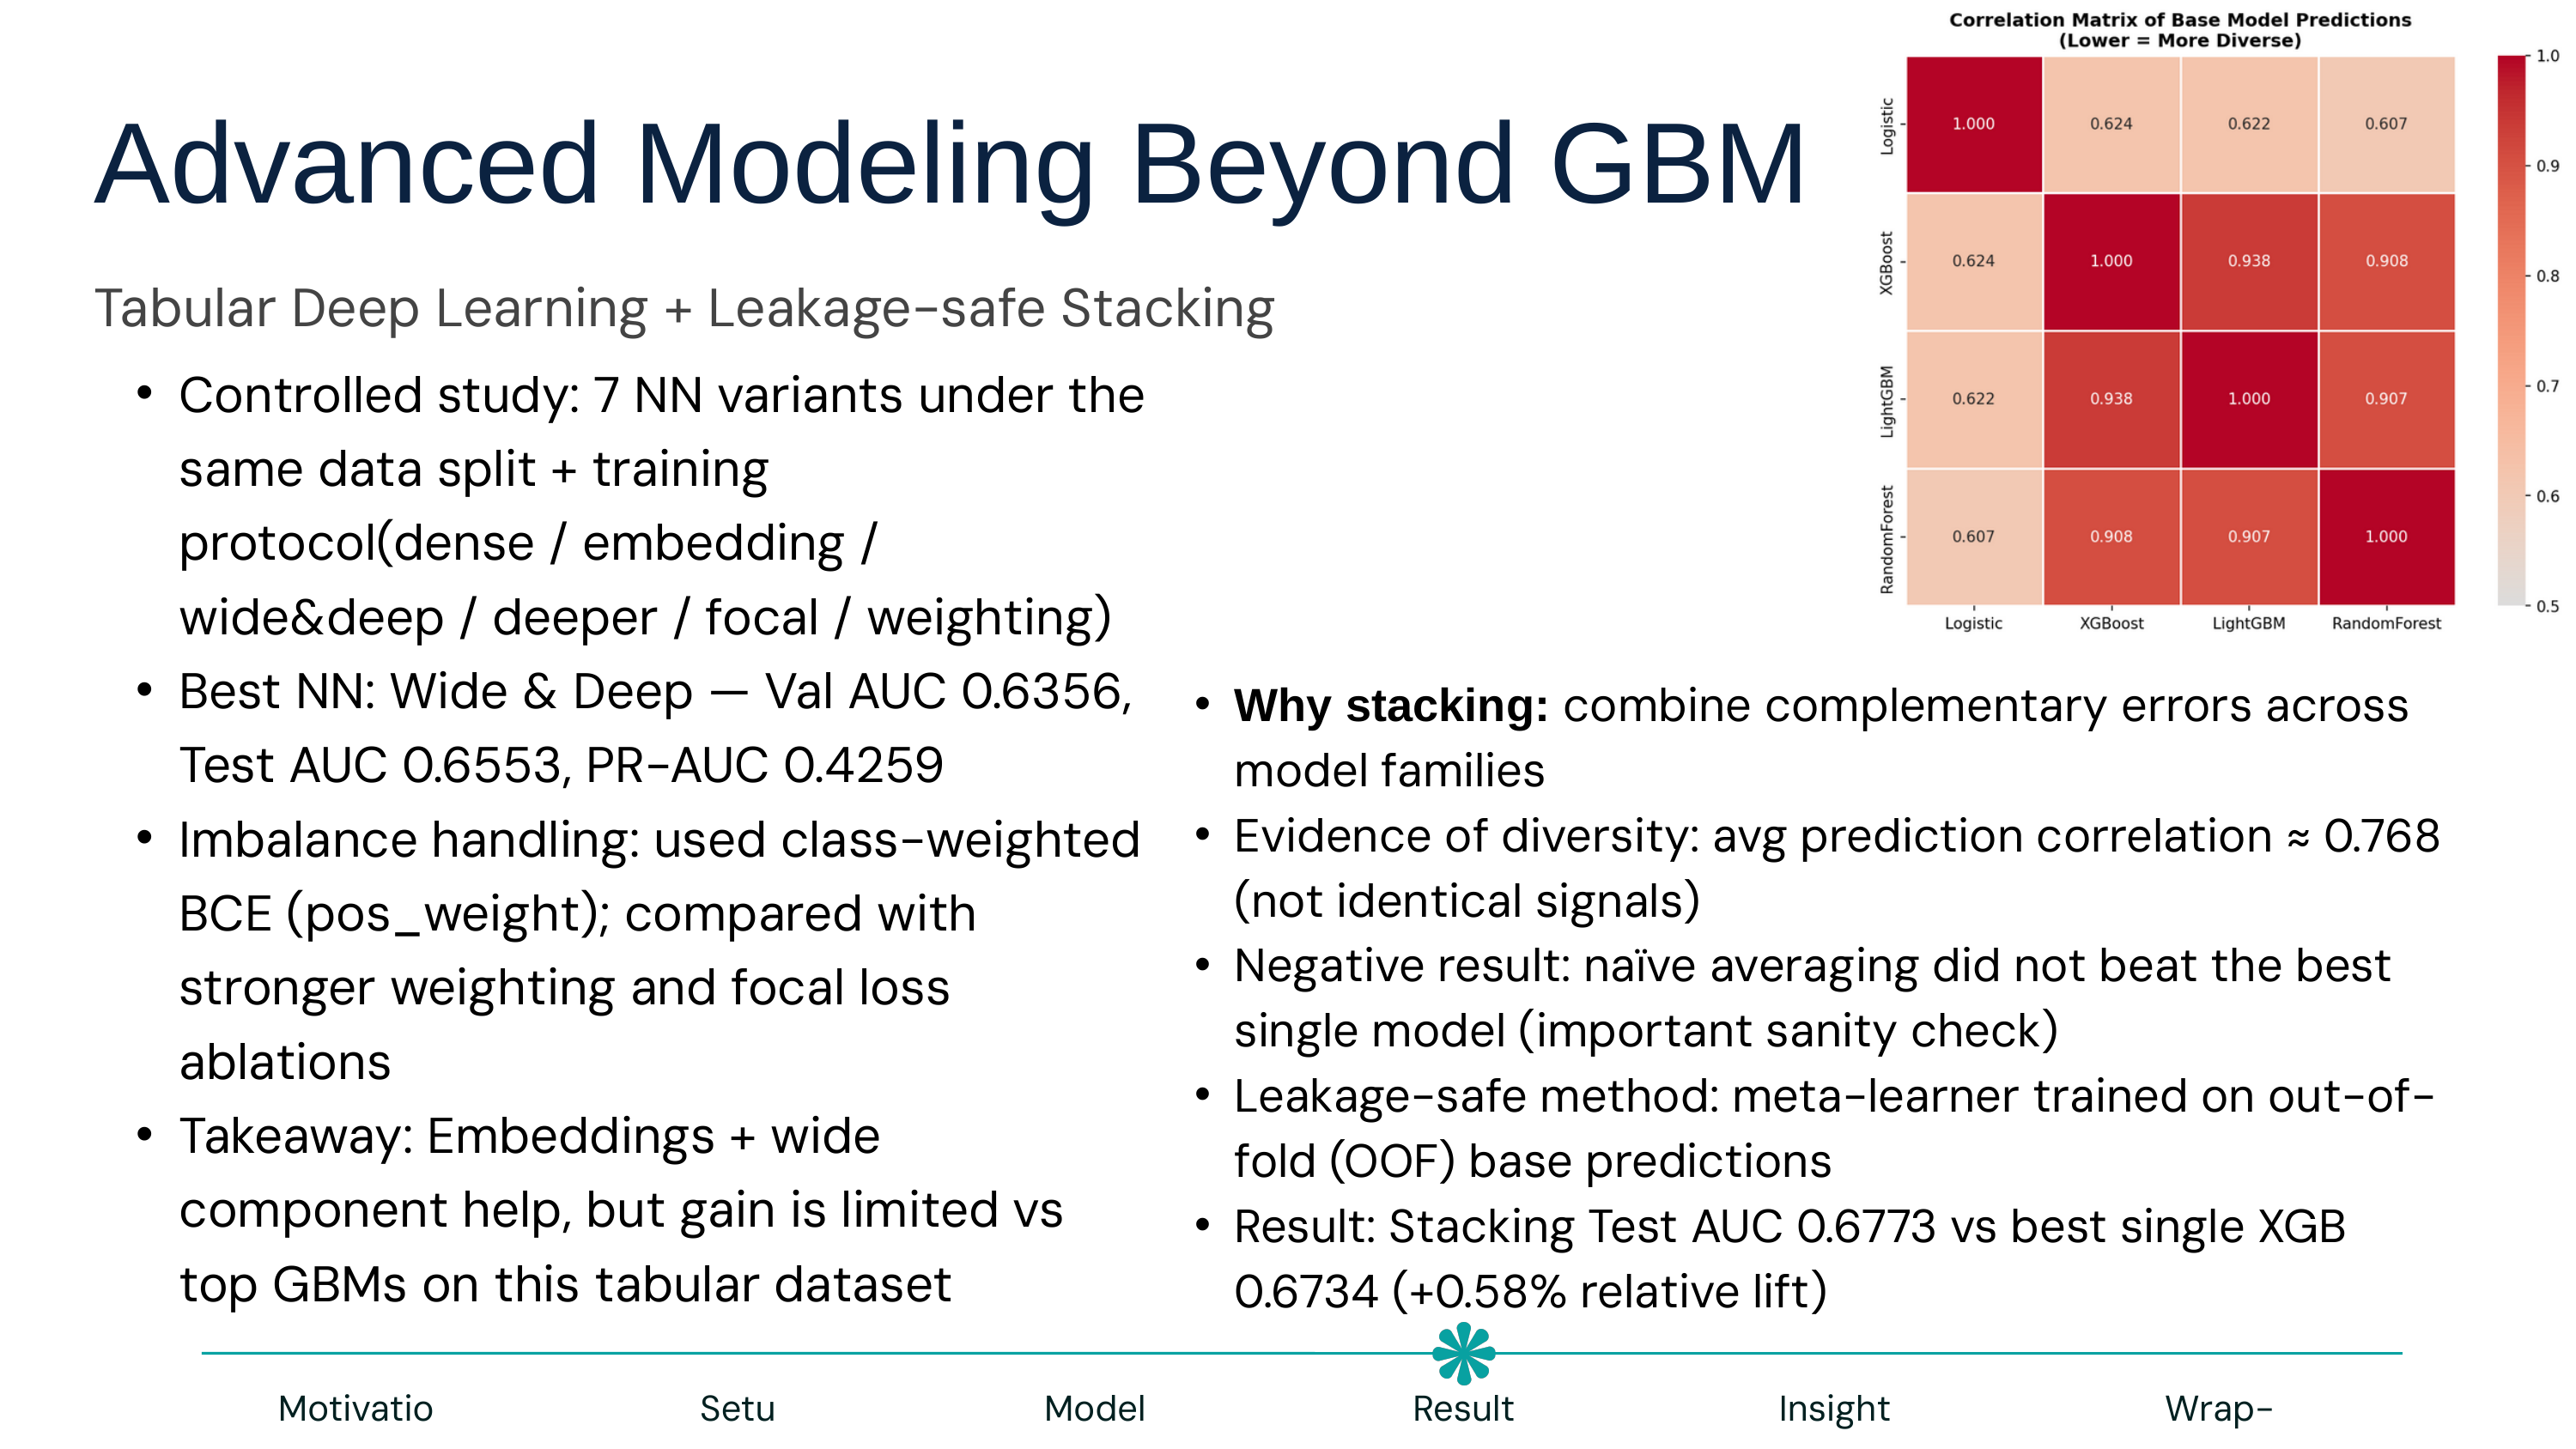

Advanced Modeling Beyond GBM
Tabular Deep Learning + Leakage-safe Stacking
Controlled study: 7 NN variants under the same data split + training protocol(dense / embedding / wide&deep / deeper / focal / weighting)
Best NN: Wide & Deep — Val AUC 0.6356, Test AUC 0.6553, PR-AUC 0.4259
Imbalance handling: used class-weighted BCE (pos_weight); compared with stronger weighting and focal loss ablations
Takeaway: Embeddings + wide component help, but gain is limited vs top GBMs on this tabular dataset
Why stacking: combine complementary errors across model families
Evidence of diversity: avg prediction correlation ≈ 0.768 (not identical signals)
Negative result: naïve averaging did not beat the best single model (important sanity check)
Leakage-safe method: meta-learner trained on out-of-fold (OOF) base predictions
Result: Stacking Test AUC 0.6773 vs best single XGB 0.6734 (+0.58% relative lift)

Motivation
Setup
Models
Results
Insights
Wrap-up